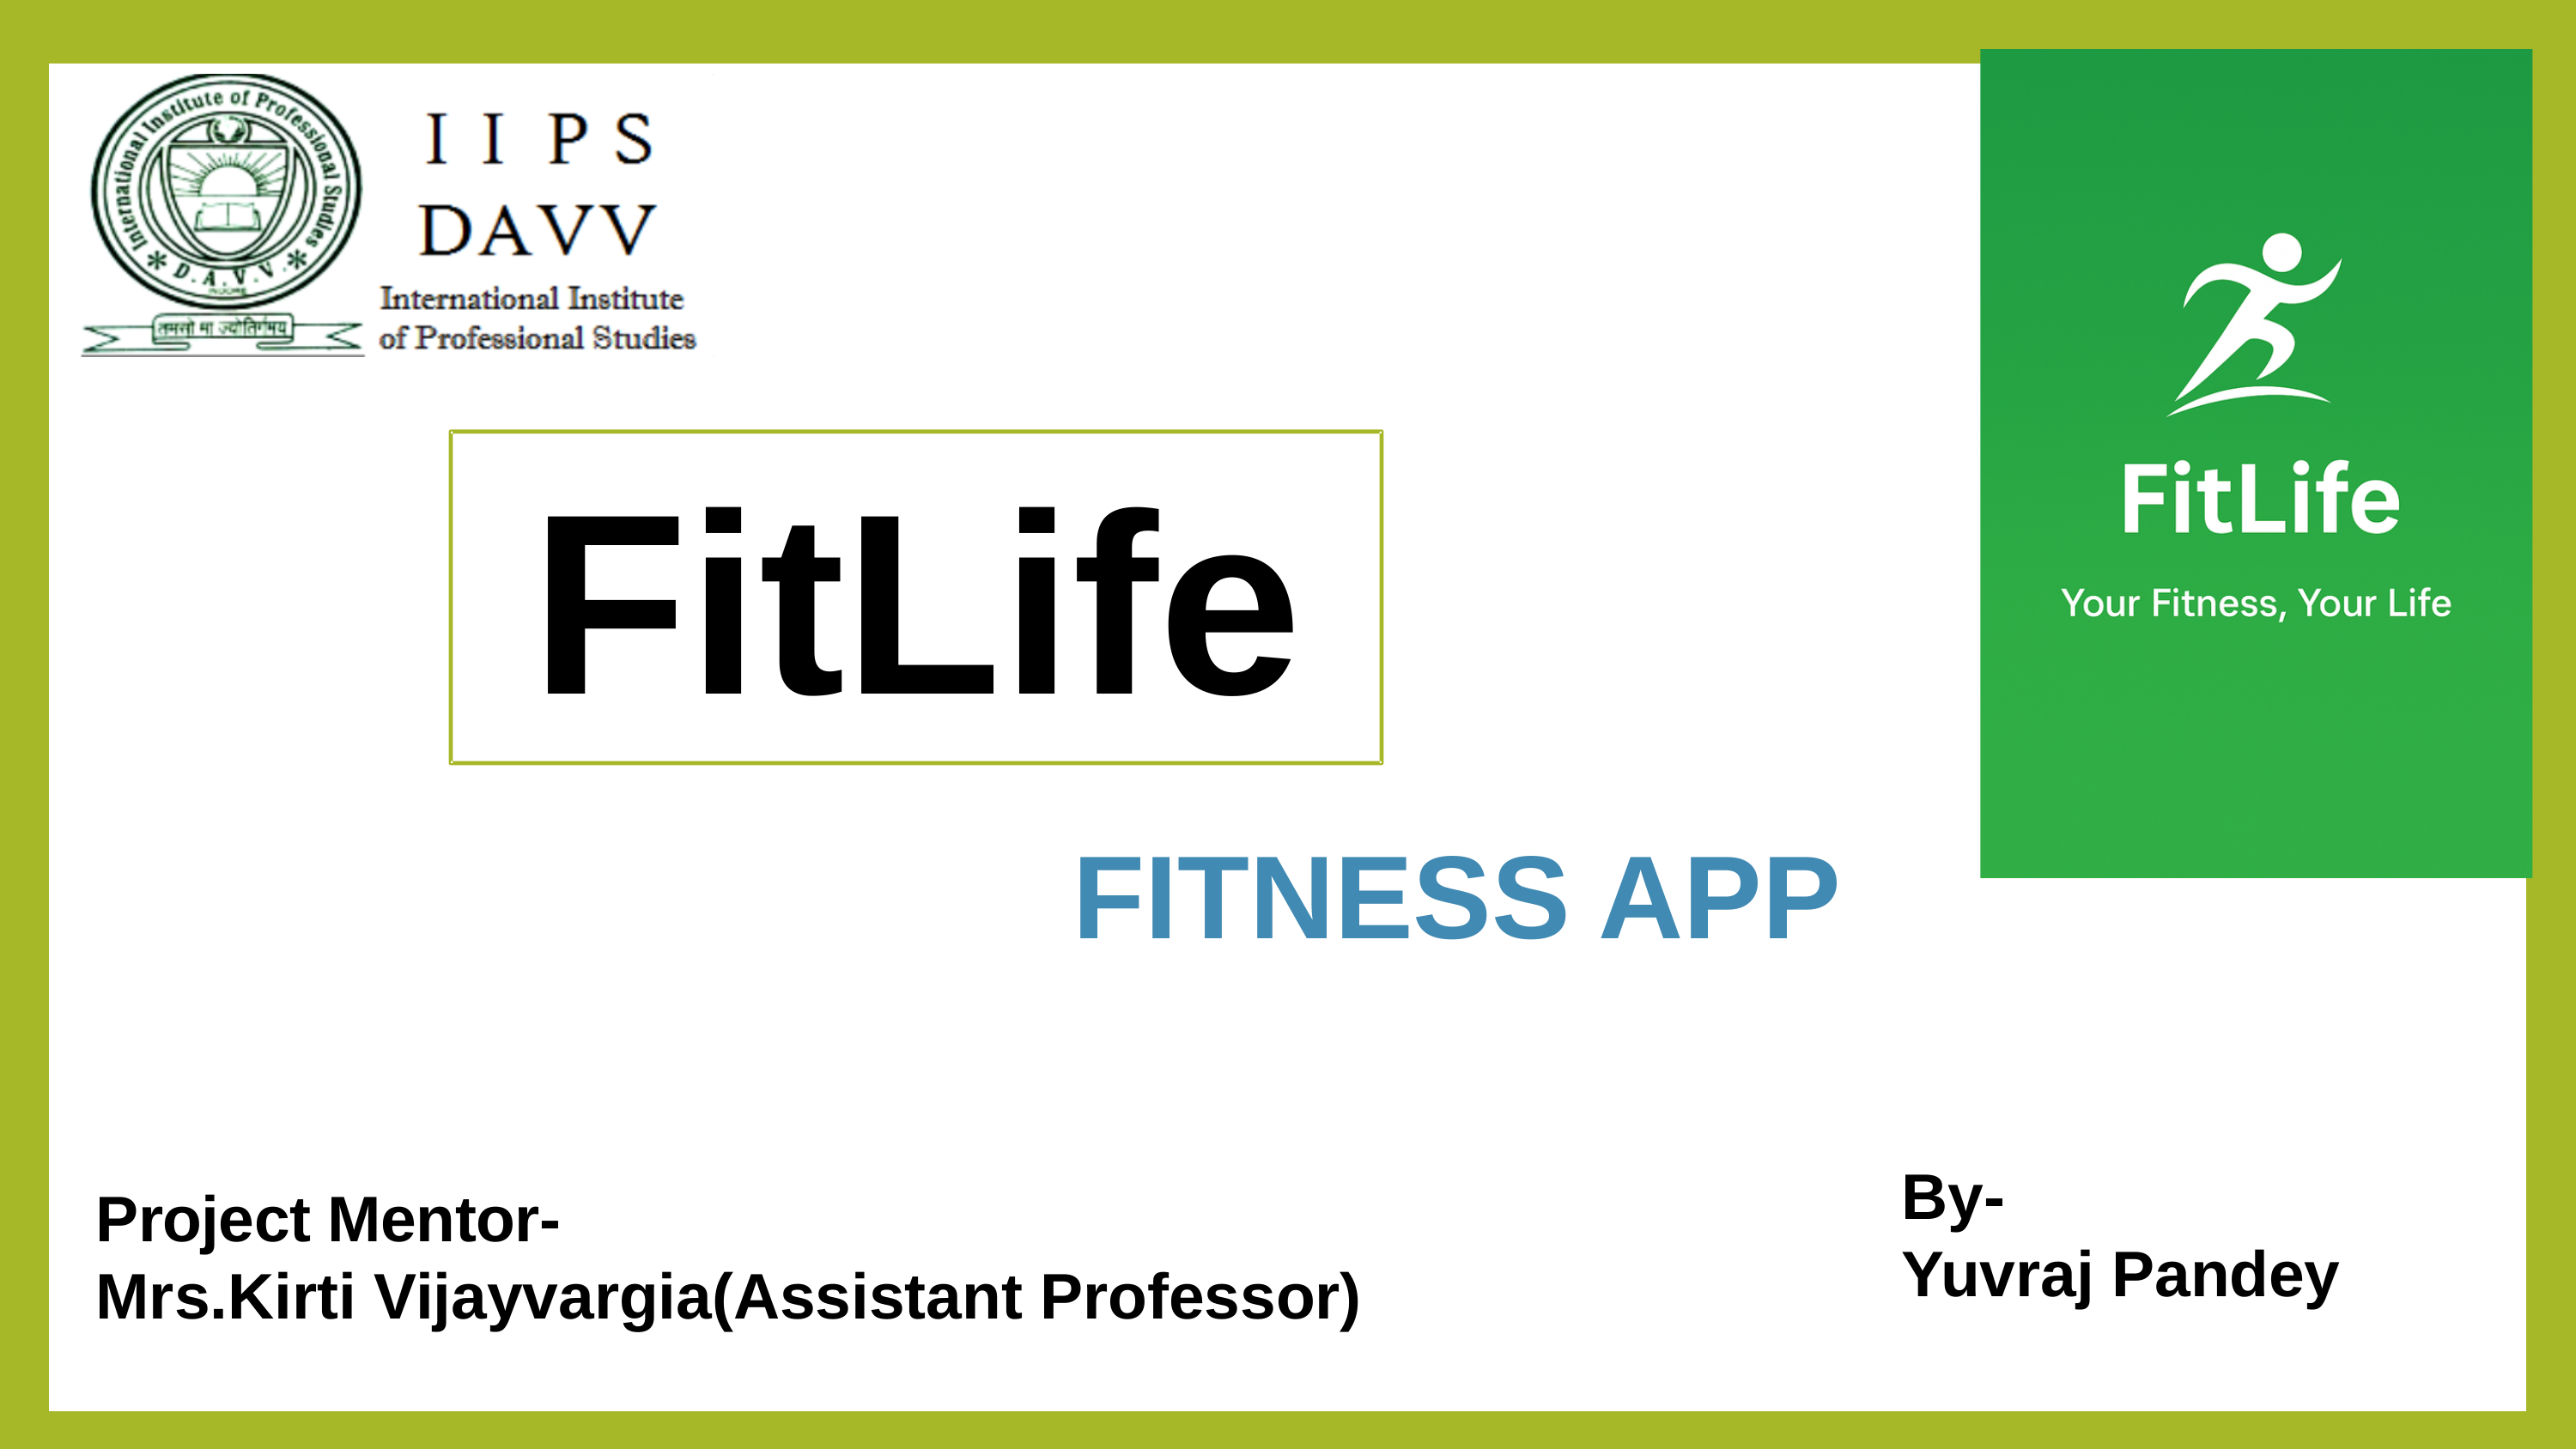

FitLife

FITNESS APP

 By-
 Yuvraj Pandey

Project Mentor-
Mrs.Kirti Vijayvargia(Assistant Professor)